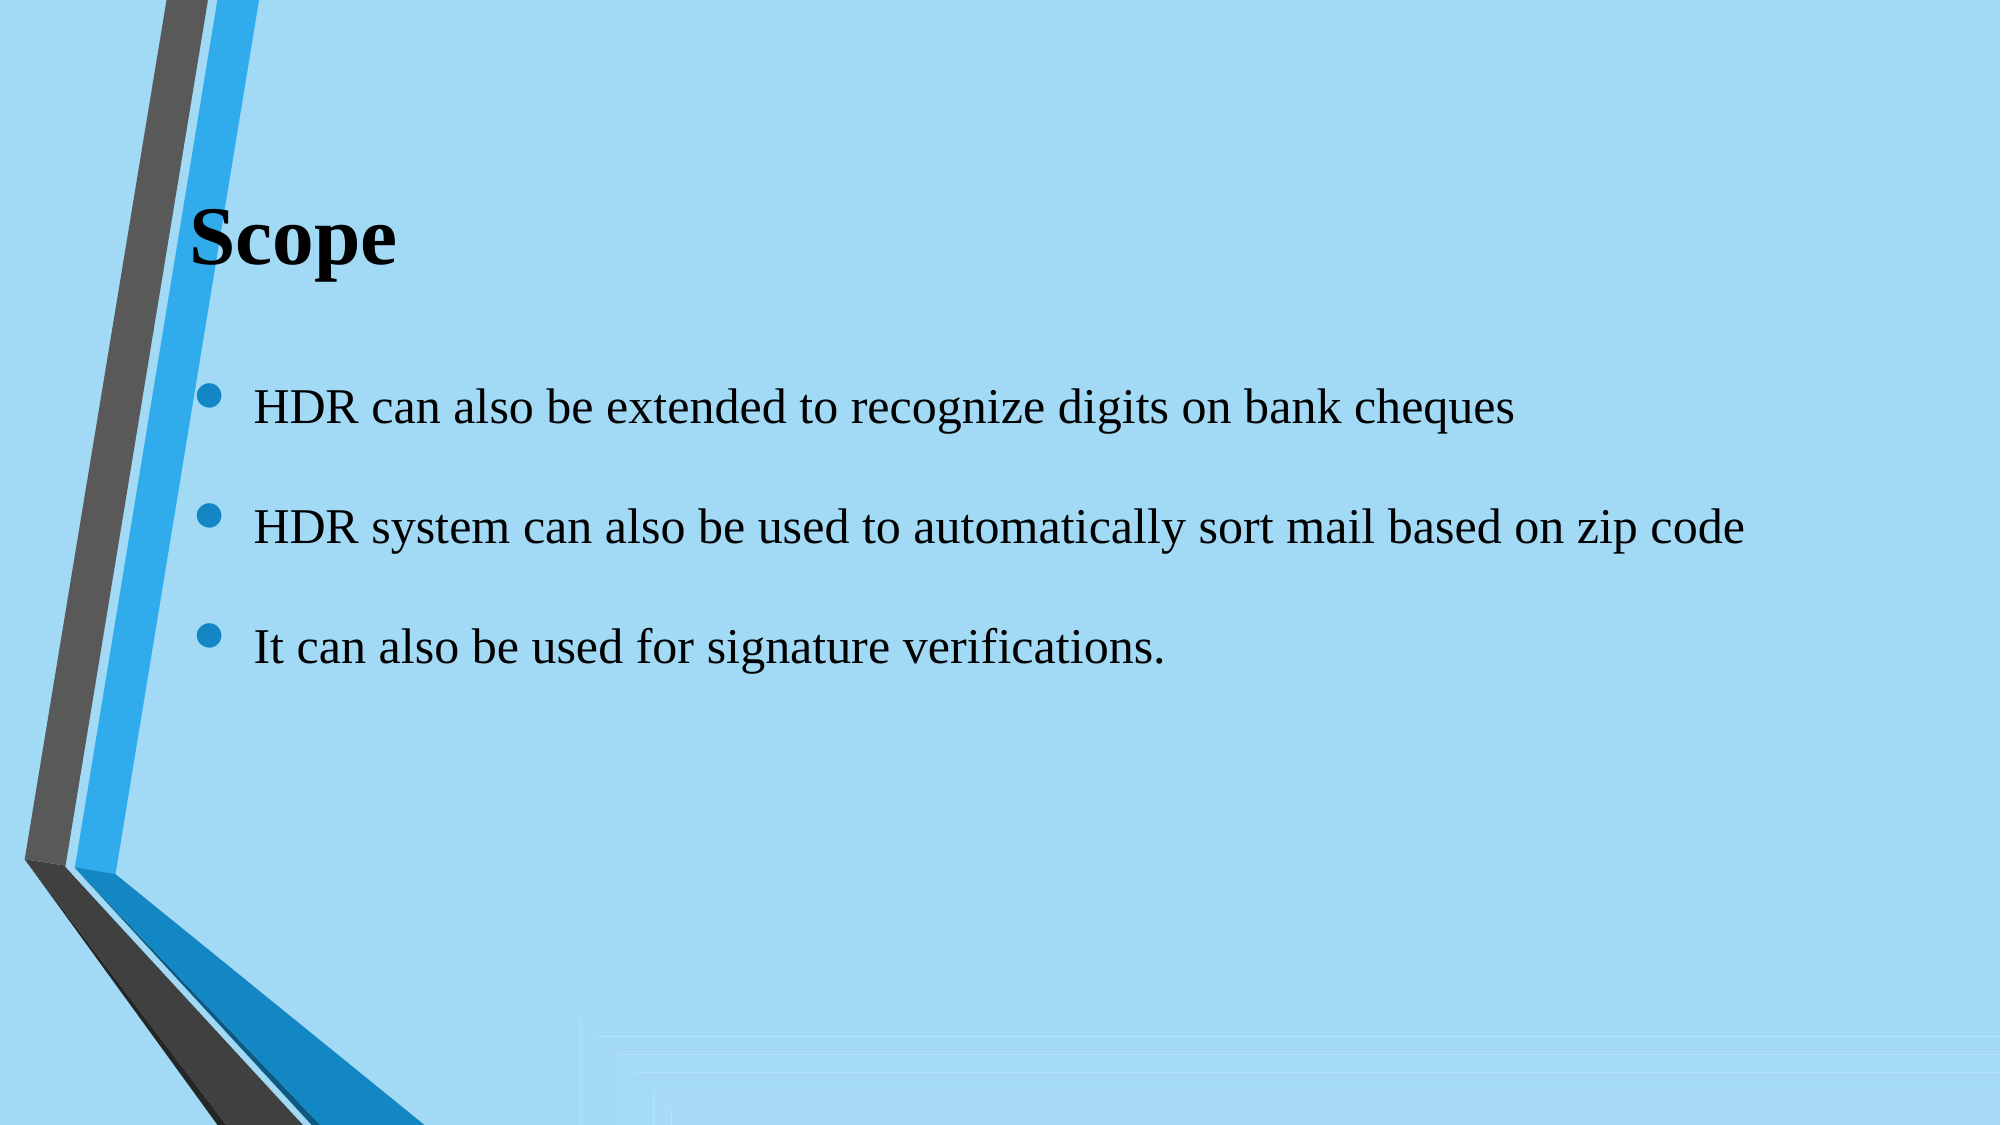

# Scope
HDR can also be extended to recognize digits on bank cheques
HDR system can also be used to automatically sort mail based on zip code
It can also be used for signature verifications.